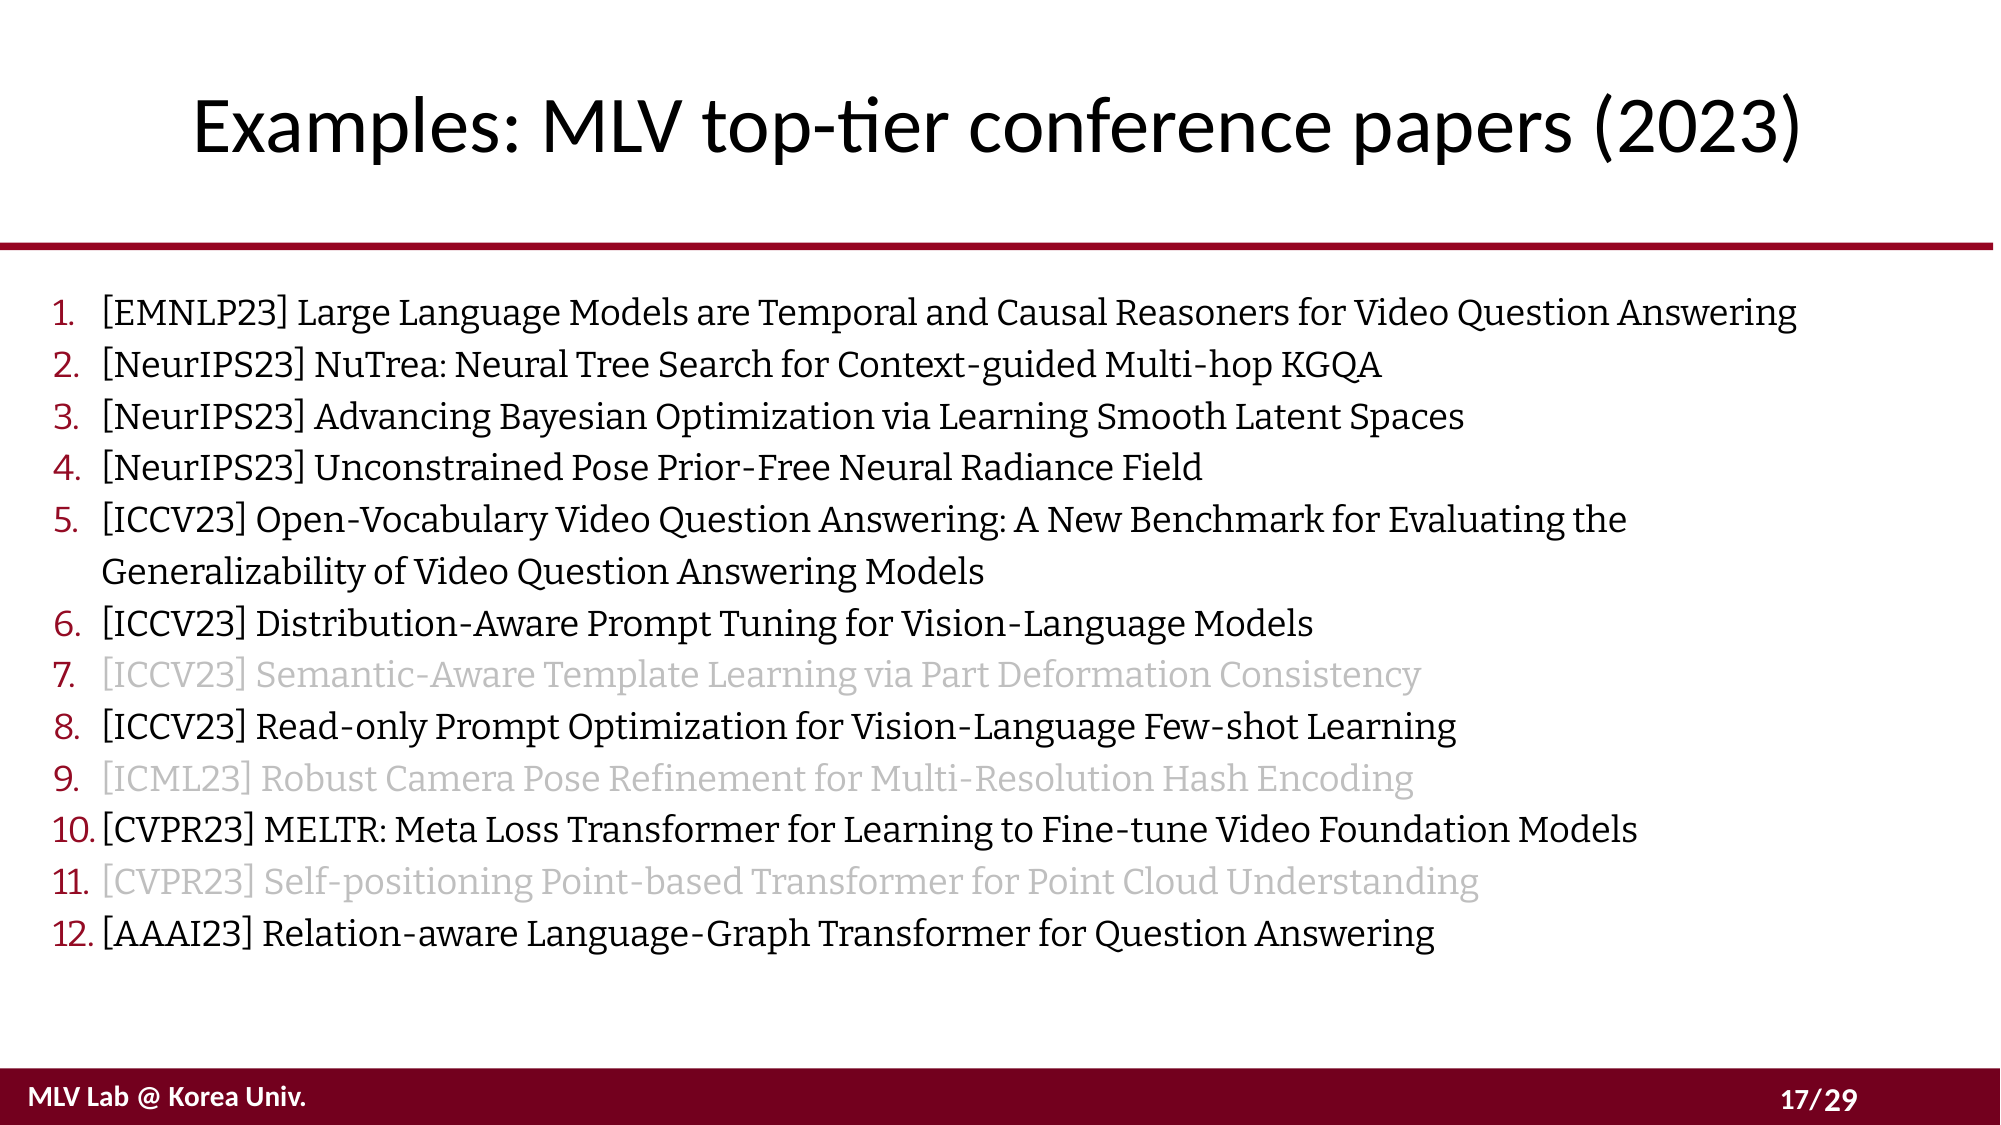

# Examples: MLV top-tier conference papers (2023)
[EMNLP23] Large Language Models are Temporal and Causal Reasoners for Video Question Answering
[NeurIPS23] NuTrea: Neural Tree Search for Context-guided Multi-hop KGQA
[NeurIPS23] Advancing Bayesian Optimization via Learning Smooth Latent Spaces
[NeurIPS23] Unconstrained Pose Prior-Free Neural Radiance Field
[ICCV23] Open-Vocabulary Video Question Answering: A New Benchmark for Evaluating the Generalizability of Video Question Answering Models
[ICCV23] Distribution-Aware Prompt Tuning for Vision-Language Models
[ICCV23] Semantic-Aware Template Learning via Part Deformation Consistency
[ICCV23] Read-only Prompt Optimization for Vision-Language Few-shot Learning
[ICML23] Robust Camera Pose Refinement for Multi-Resolution Hash Encoding
[CVPR23] MELTR: Meta Loss Transformer for Learning to Fine-tune Video Foundation Models
[CVPR23] Self-positioning Point-based Transformer for Point Cloud Understanding
[AAAI23] Relation-aware Language-Graph Transformer for Question Answering

29